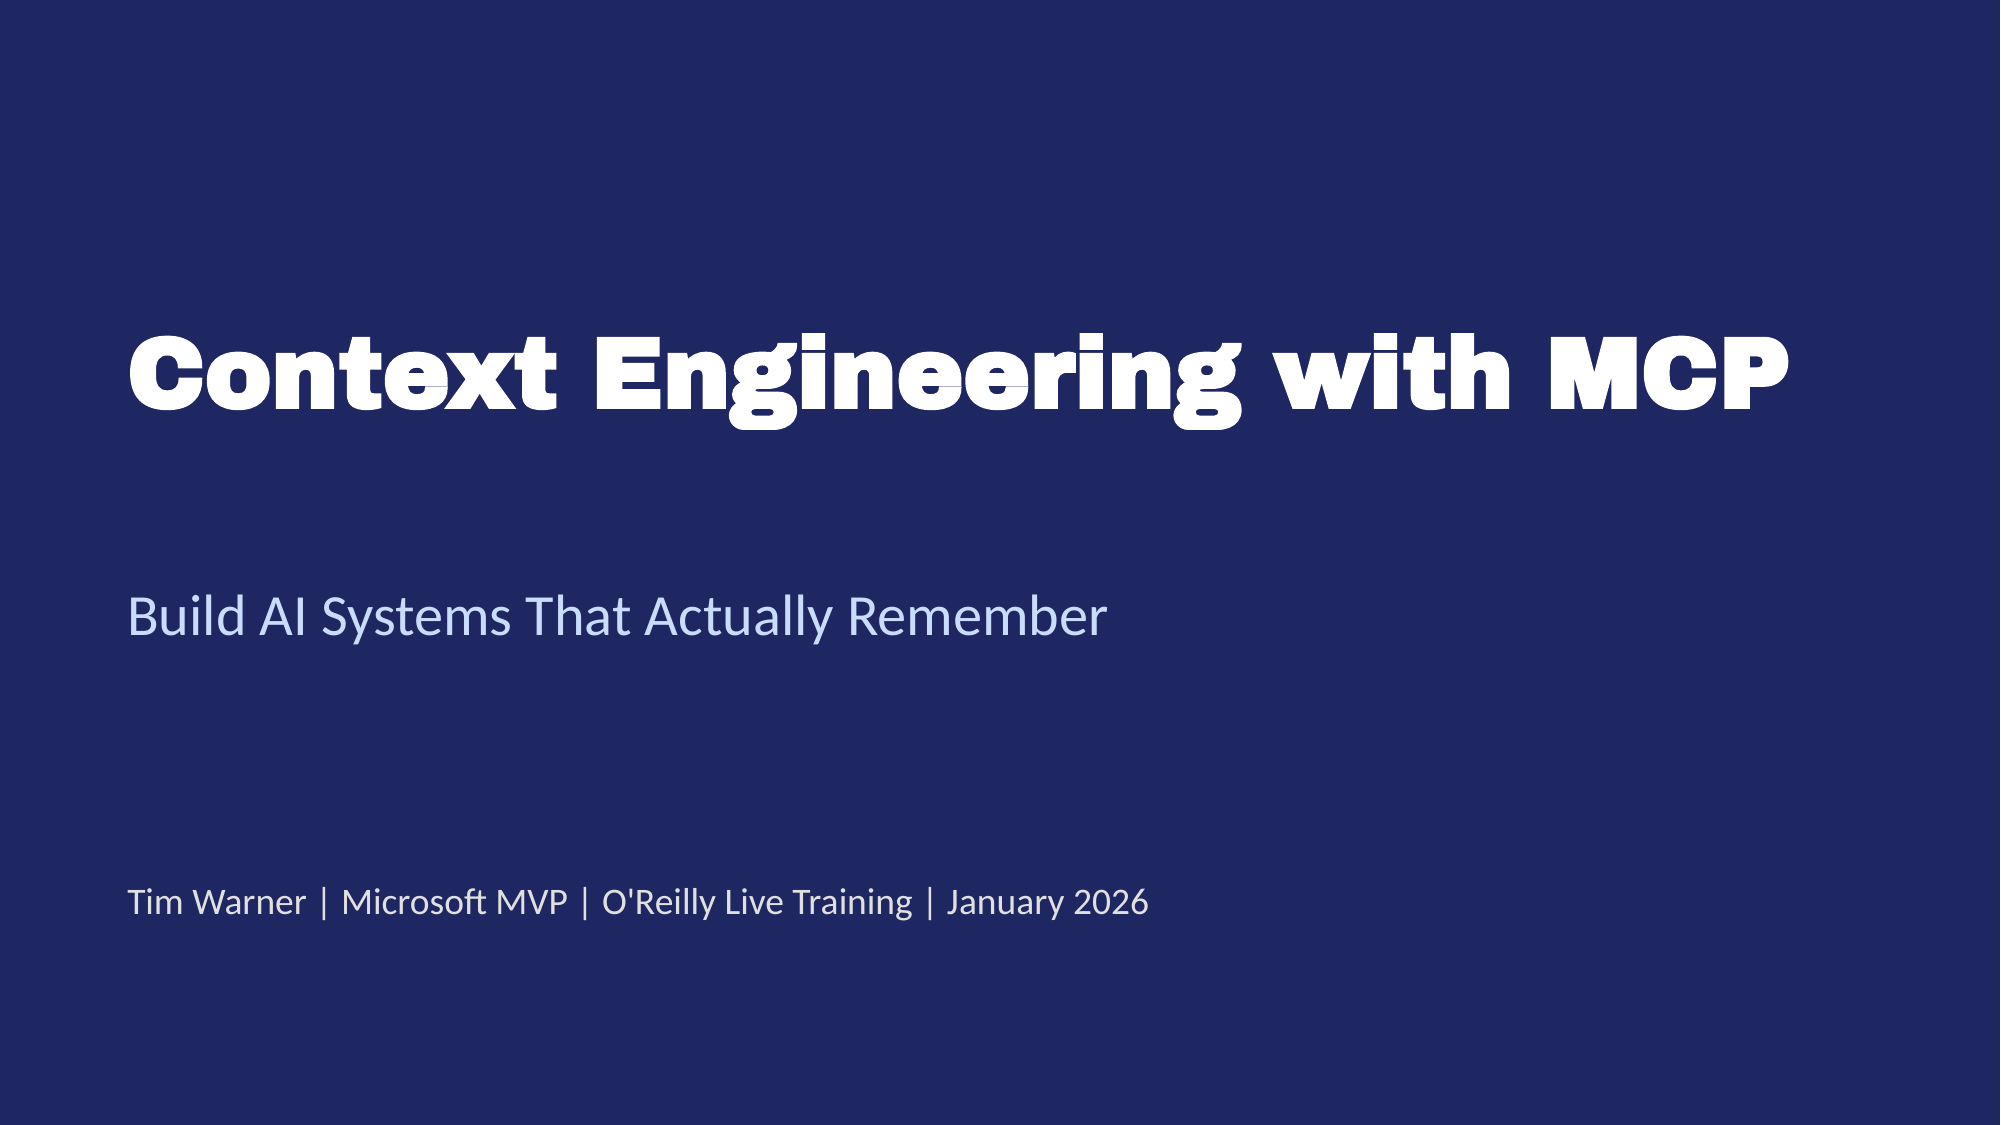

Context Engineering with MCP
Build AI Systems That Actually Remember
Tim Warner | Microsoft MVP | O'Reilly Live Training | January 2026